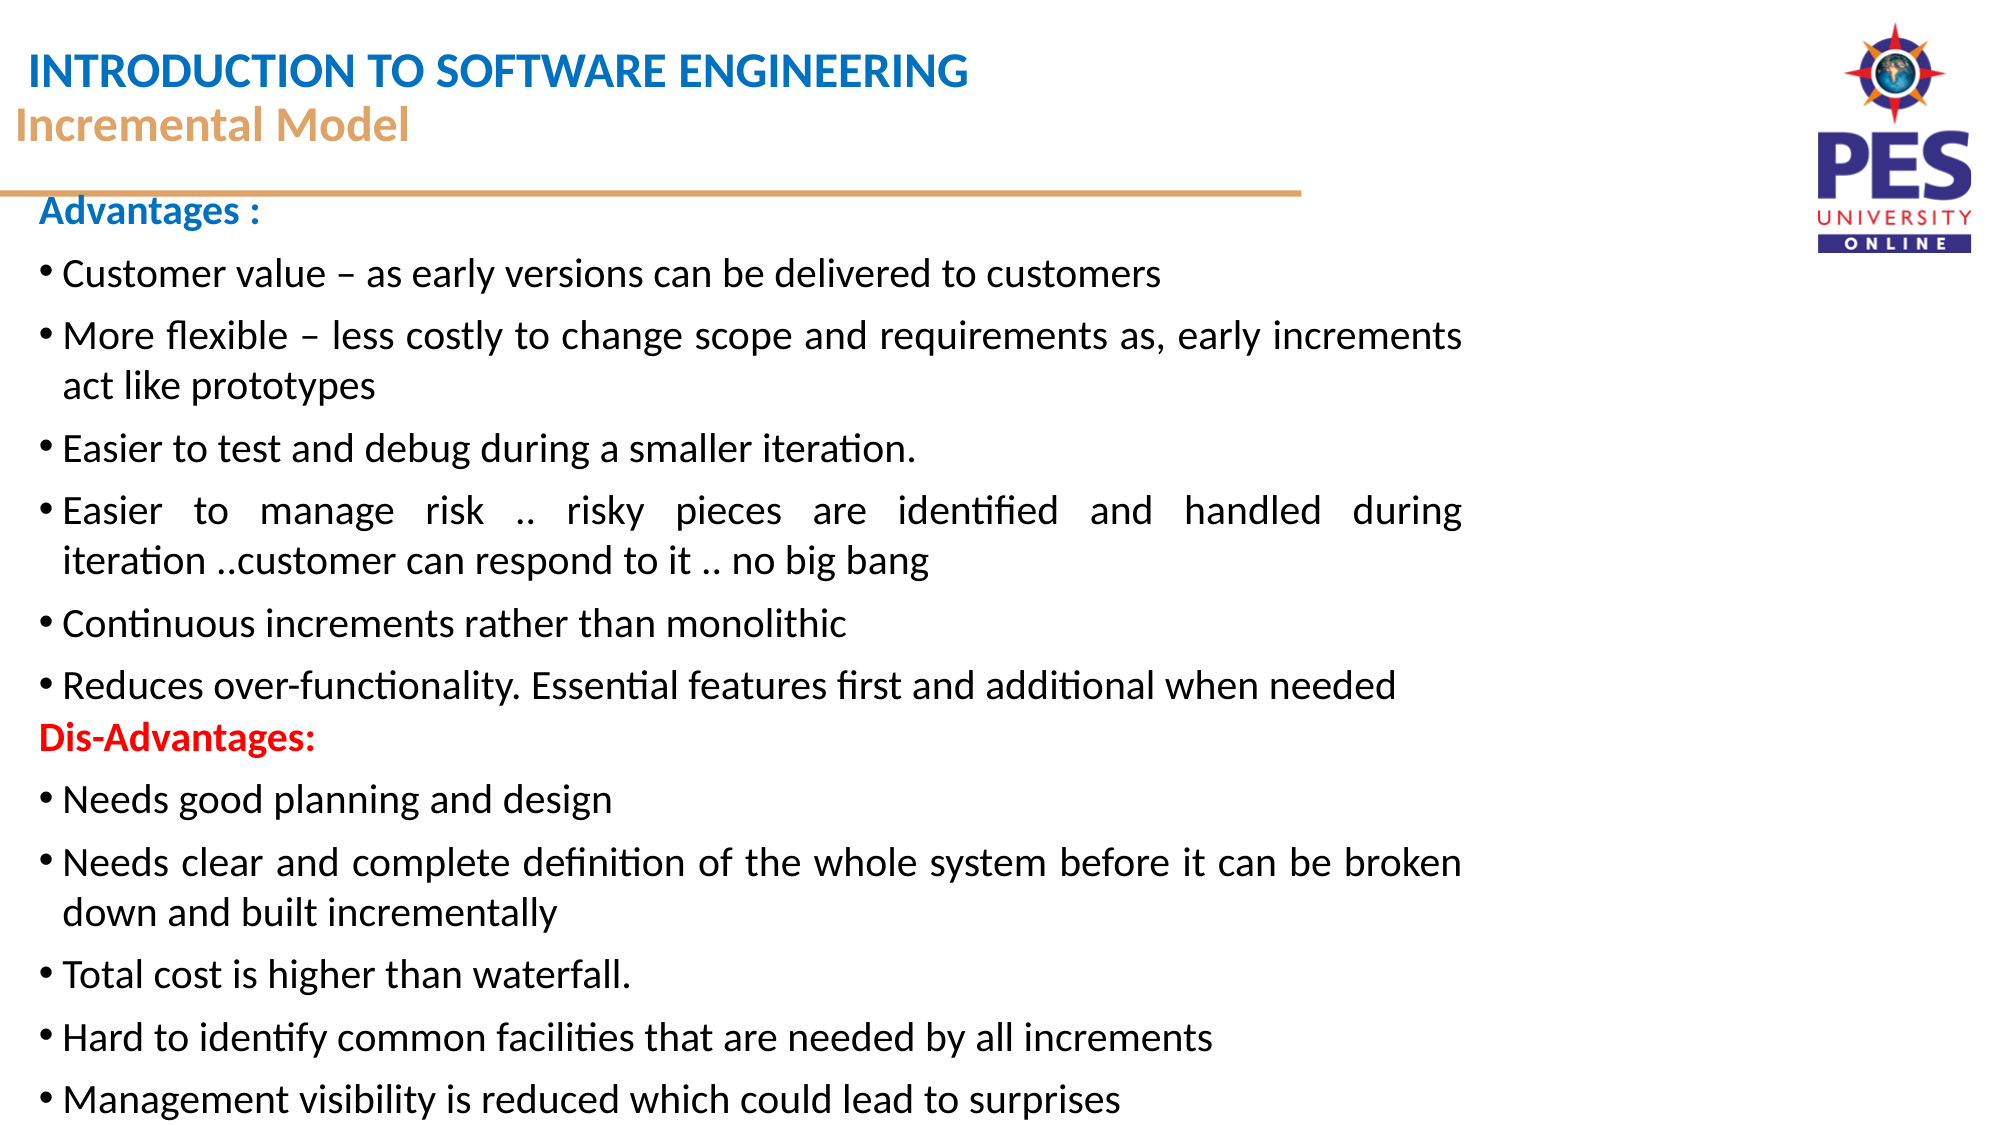

Incremental Model
Advantages :
Customer value – as early versions can be delivered to customers
More flexible – less costly to change scope and requirements as, early increments act like prototypes
Easier to test and debug during a smaller iteration.
Easier to manage risk .. risky pieces are identified and handled during iteration ..customer can respond to it .. no big bang
Continuous increments rather than monolithic
Reduces over-functionality. Essential features first and additional when needed
Dis-Advantages:
Needs good planning and design
Needs clear and complete definition of the whole system before it can be broken down and built incrementally
Total cost is higher than waterfall.
Hard to identify common facilities that are needed by all increments
Management visibility is reduced which could lead to surprises